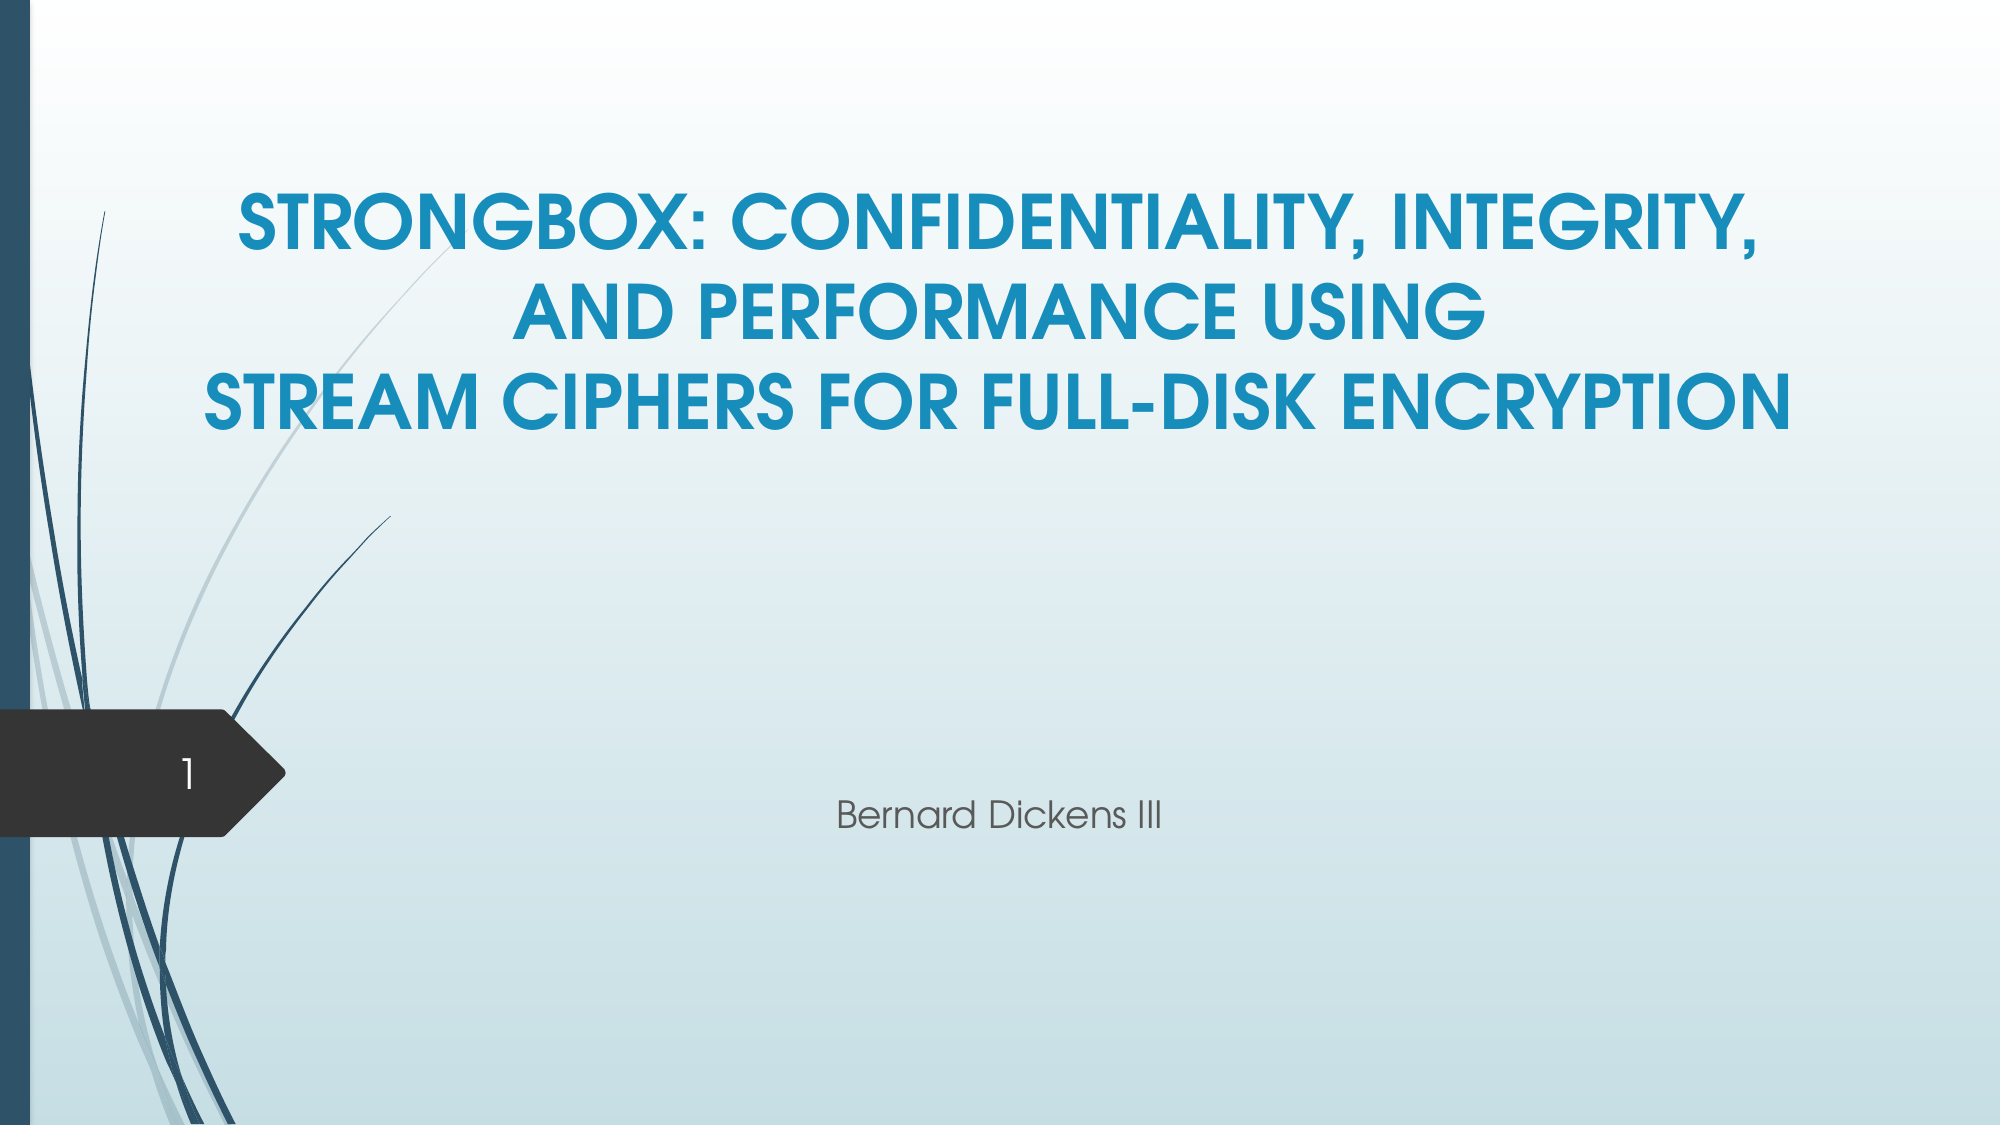

# STRONGBOX: CONFIDENTIALITY, INTEGRITY, AND PERFORMANCE USING STREAM CIPHERS FOR FULL-DISK ENCRYPTION
1
Bernard Dickens III